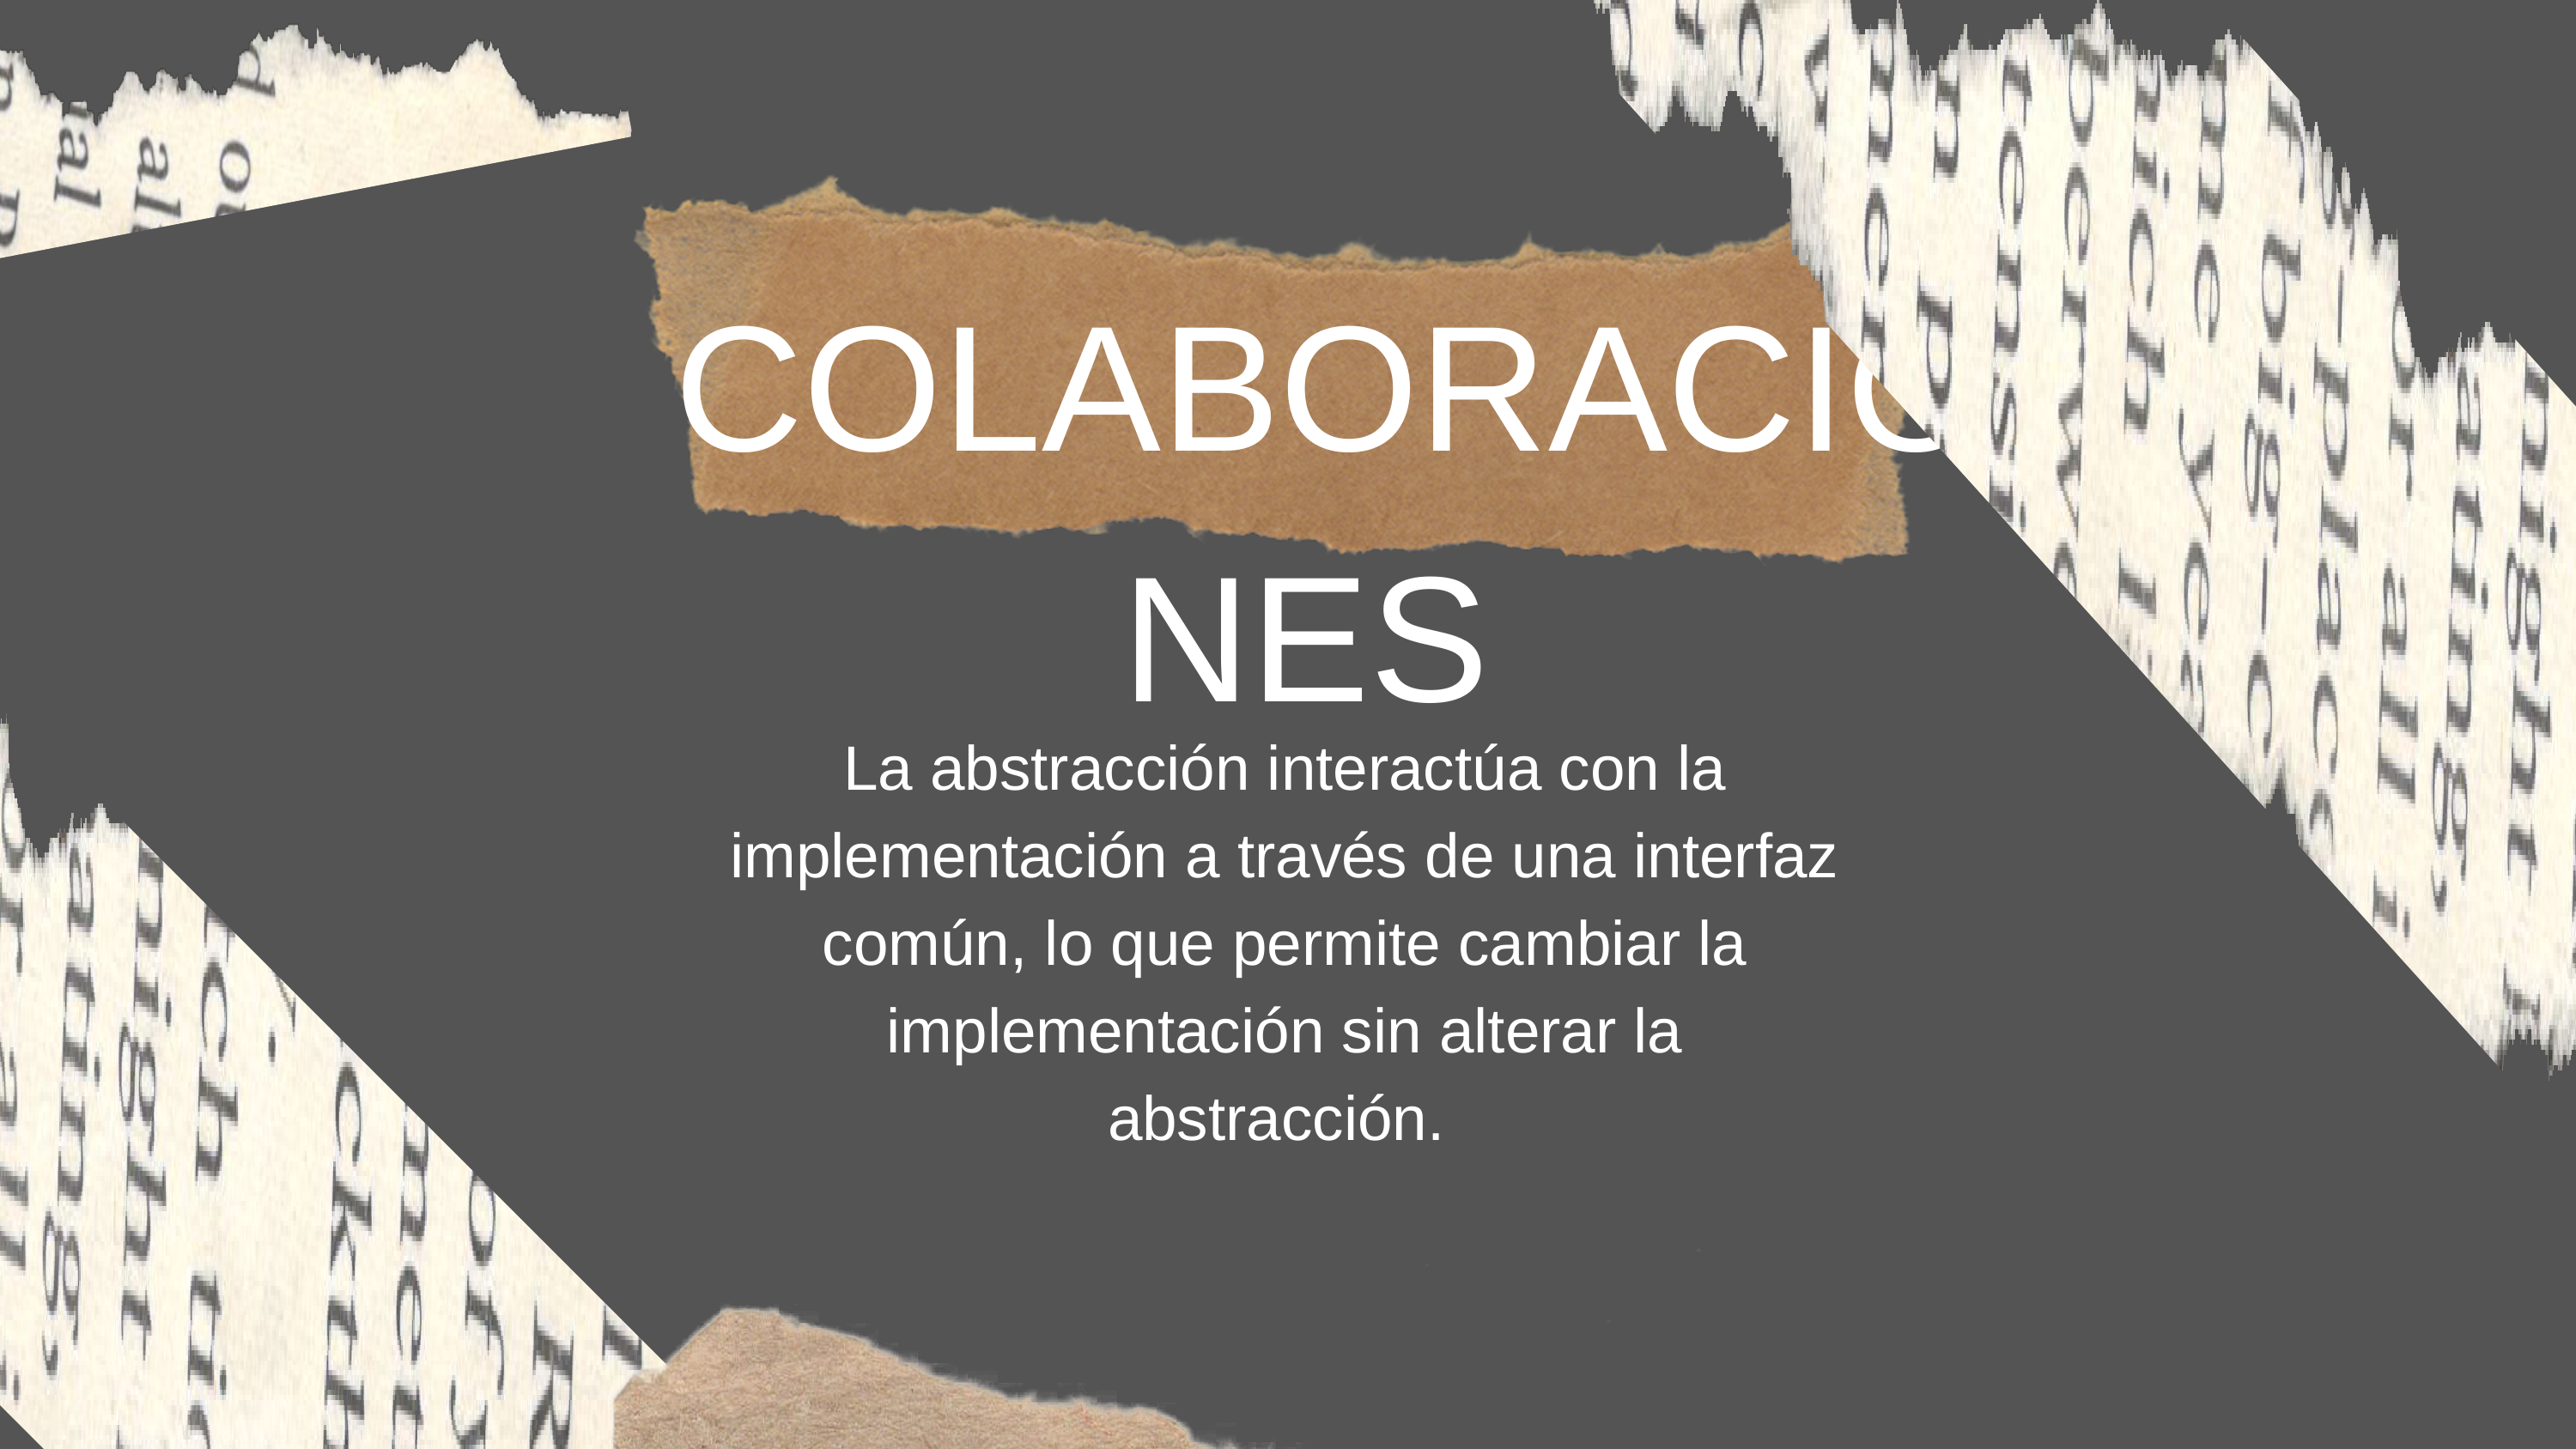

COLABORACIONES

La abstracción interactúa con la implementación a través de una interfaz común, lo que permite cambiar la implementación sin alterar la abstracción.